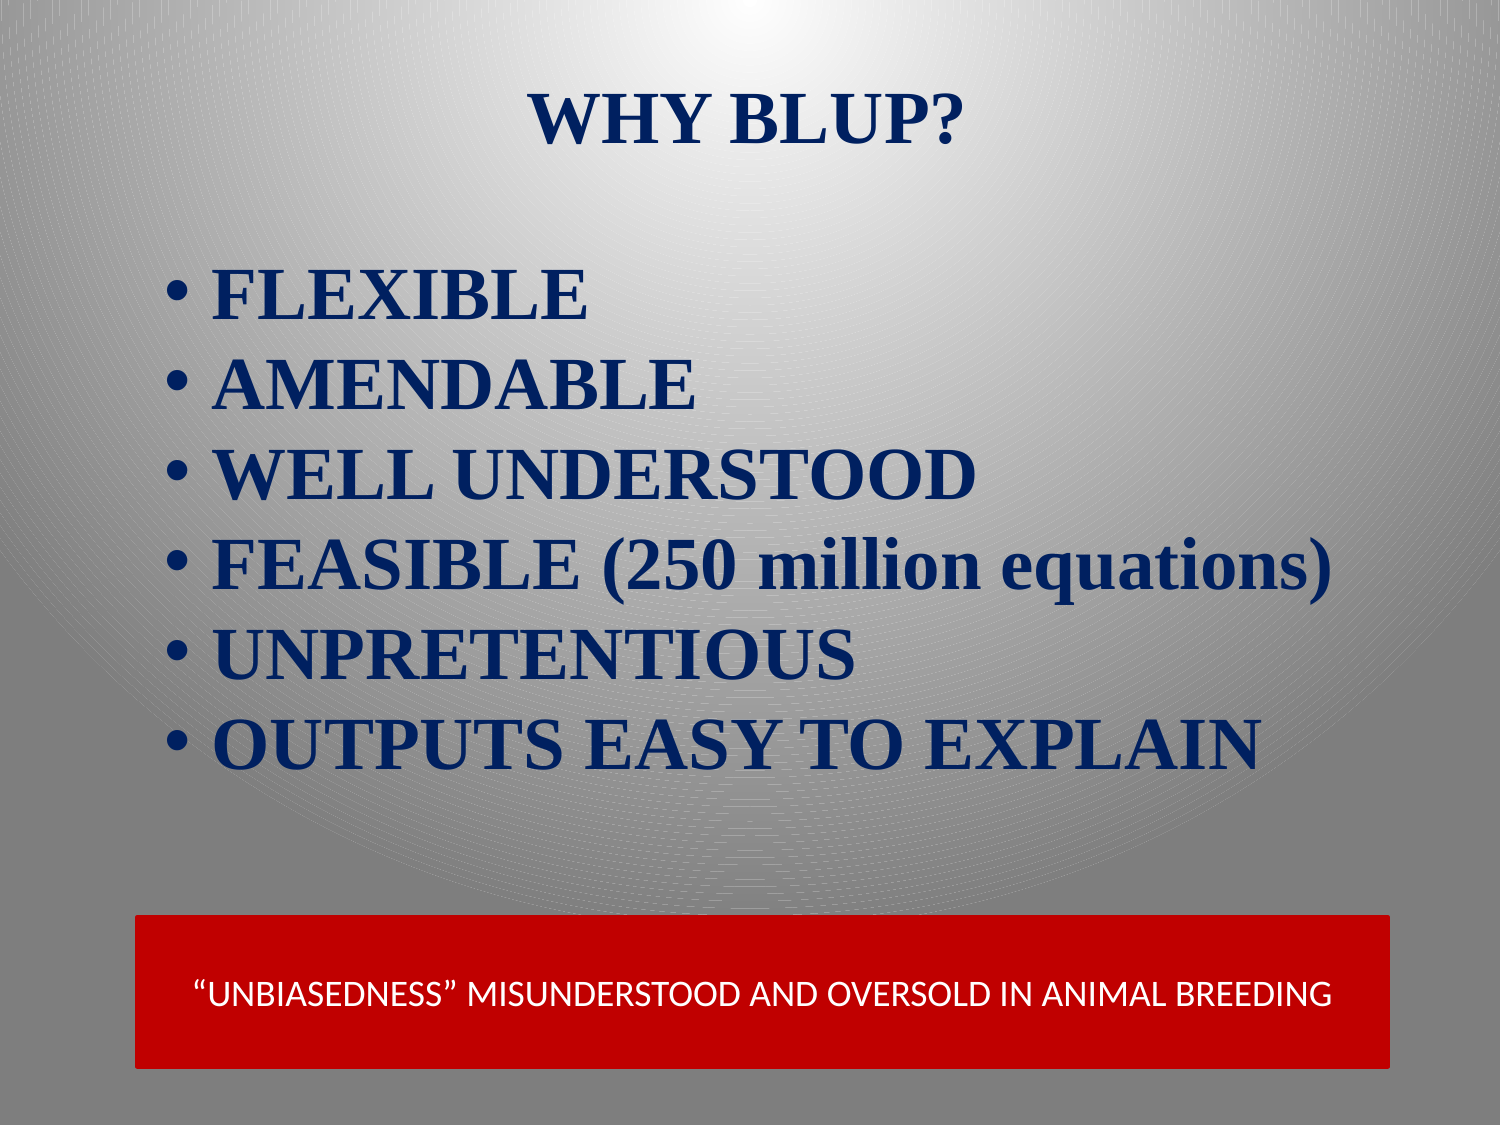

WHY BLUP?
FLEXIBLE
AMENDABLE
WELL UNDERSTOOD
FEASIBLE (250 million equations)
UNPRETENTIOUS
OUTPUTS EASY TO EXPLAIN

“UNBIASEDNESS” MISUNDERSTOOD AND OVERSOLD IN ANIMAL BREEDING